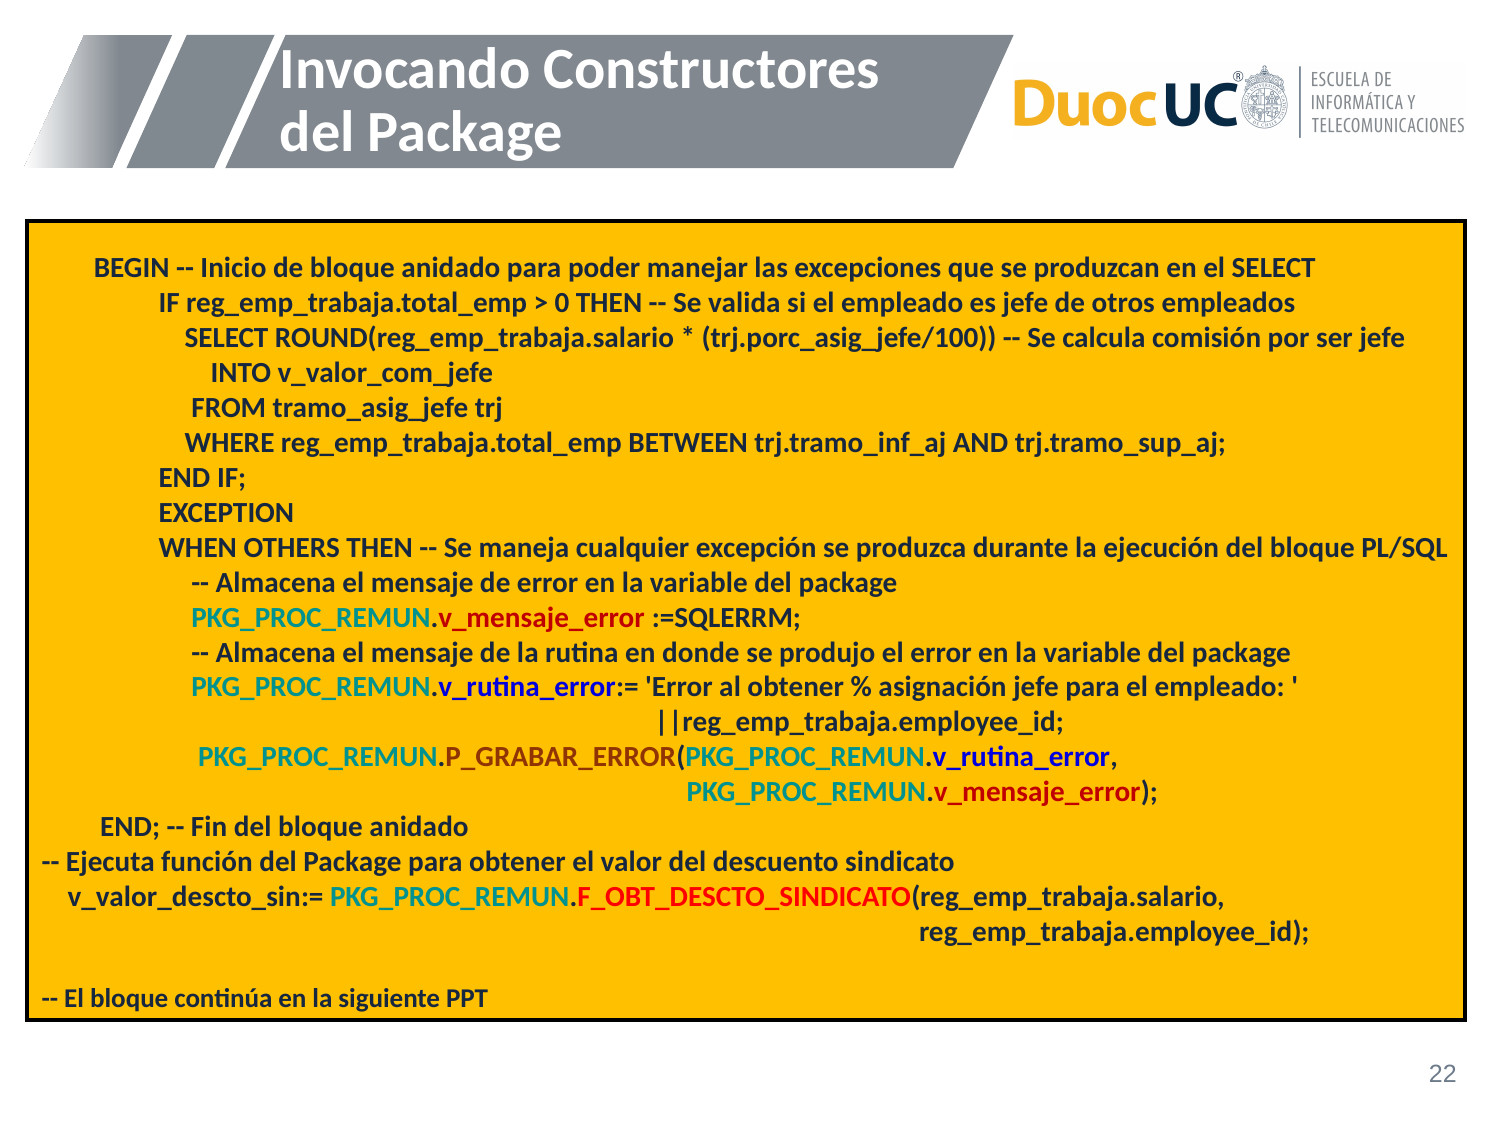

# Invocando Constructores del Package

        BEGIN -- Inicio de bloque anidado para poder manejar las excepciones que se produzcan en el SELECT
                  IF reg_emp_trabaja.total_emp > 0 THEN -- Se valida si el empleado es jefe de otros empleados
                      SELECT ROUND(reg_emp_trabaja.salario * (trj.porc_asig_jefe/100)) -- Se calcula comisión por ser jefe
                          INTO v_valor_com_jefe
                       FROM tramo_asig_jefe trj
                      WHERE reg_emp_trabaja.total_emp BETWEEN trj.tramo_inf_aj AND trj.tramo_sup_aj;
                  END IF;
                  EXCEPTION
                  WHEN OTHERS THEN -- Se maneja cualquier excepción se produzca durante la ejecución del bloque PL/SQL
                       -- Almacena el mensaje de error en la variable del package
                       PKG_PROC_REMUN.v_mensaje_error :=SQLERRM;
                       -- Almacena el mensaje de la rutina en donde se produjo el error en la variable del package
                       PKG_PROC_REMUN.v_rutina_error:= 'Error al obtener % asignación jefe para el empleado: '    					  ||reg_emp_trabaja.employee_id;
 	 PKG_PROC_REMUN.P_GRABAR_ERROR(PKG_PROC_REMUN.v_rutina_error,            		      			                              PKG_PROC_REMUN.v_mensaje_error);
         END; -- Fin del bloque anidado
-- Ejecuta función del Package para obtener el valor del descuento sindicato
    v_valor_descto_sin:= PKG_PROC_REMUN.F_OBT_DESCTO_SINDICATO(reg_emp_trabaja.salario,
                                                                                                                                       reg_emp_trabaja.employee_id);

-- El bloque continúa en la siguiente PPT